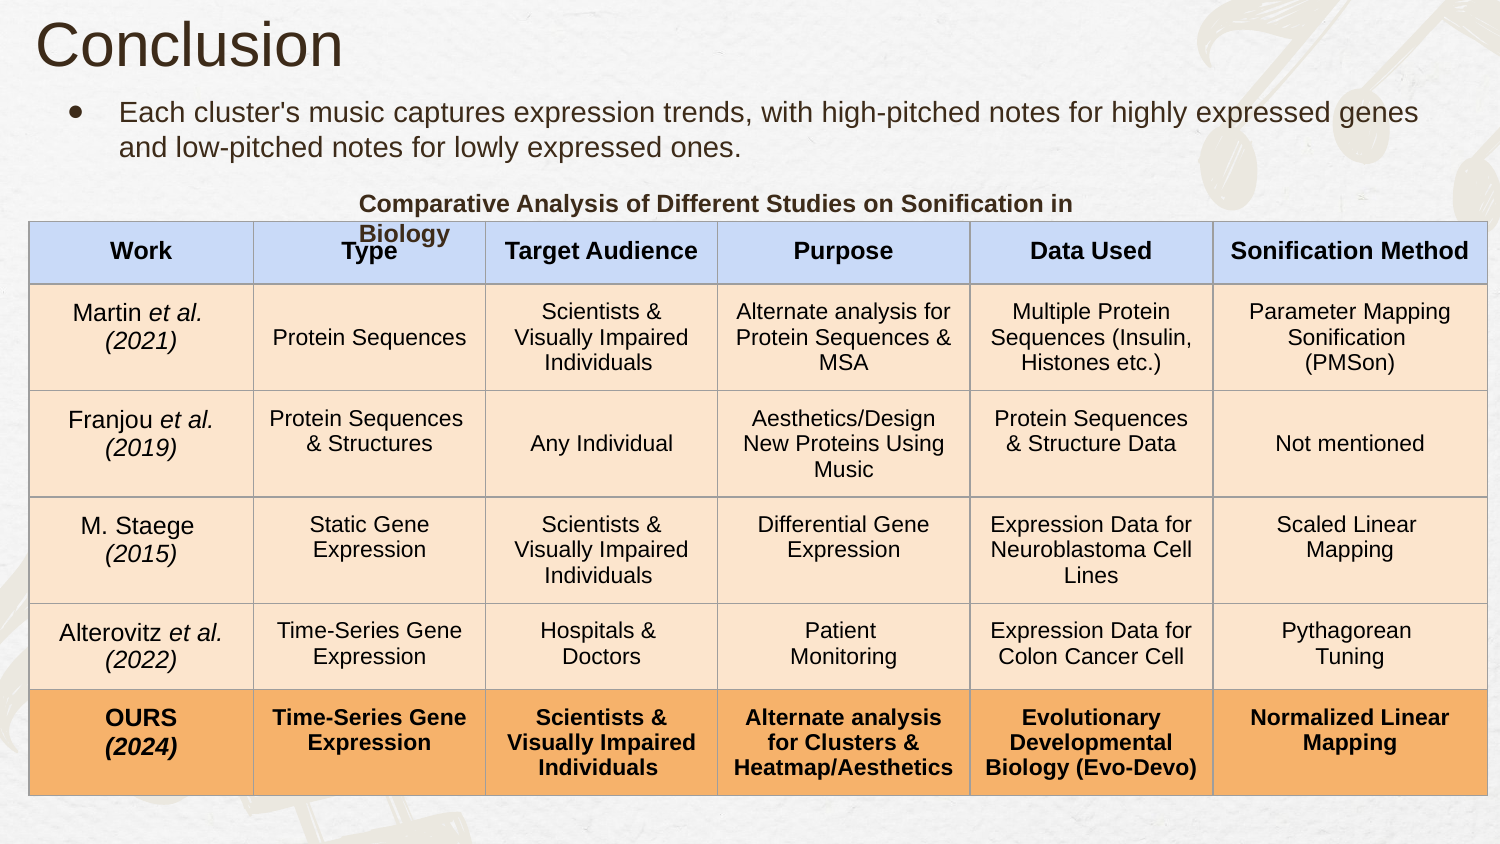

# Conclusion
Each cluster's music captures expression trends, with high-pitched notes for highly expressed genes and low-pitched notes for lowly expressed ones.
Comparative Analysis of Different Studies on Sonification in Biology
| Work | Type | Target Audience | Purpose | Data Used | Sonification Method |
| --- | --- | --- | --- | --- | --- |
| Martin et al. (2021) | Protein Sequences | Scientists & Visually Impaired Individuals | Alternate analysis for Protein Sequences & MSA | Multiple Protein Sequences (Insulin, Histones etc.) | Parameter Mapping Sonification (PMSon) |
| Franjou et al. (2019) | Protein Sequences & Structures | Any Individual | Aesthetics/Design New Proteins Using Music | Protein Sequences & Structure Data | Not mentioned |
| M. Staege (2015) | Static Gene Expression | Scientists & Visually Impaired Individuals | Differential Gene Expression | Expression Data for Neuroblastoma Cell Lines | Scaled Linear Mapping |
| Alterovitz et al. (2022) | Time-Series Gene Expression | Hospitals & Doctors | Patient Monitoring | Expression Data for Colon Cancer Cell | Pythagorean Tuning |
| OURS (2024) | Time-Series Gene Expression | Scientists & Visually Impaired Individuals | Alternate analysis for Clusters & Heatmap/Aesthetics | Evolutionary Developmental Biology (Evo-Devo) | Normalized Linear Mapping |